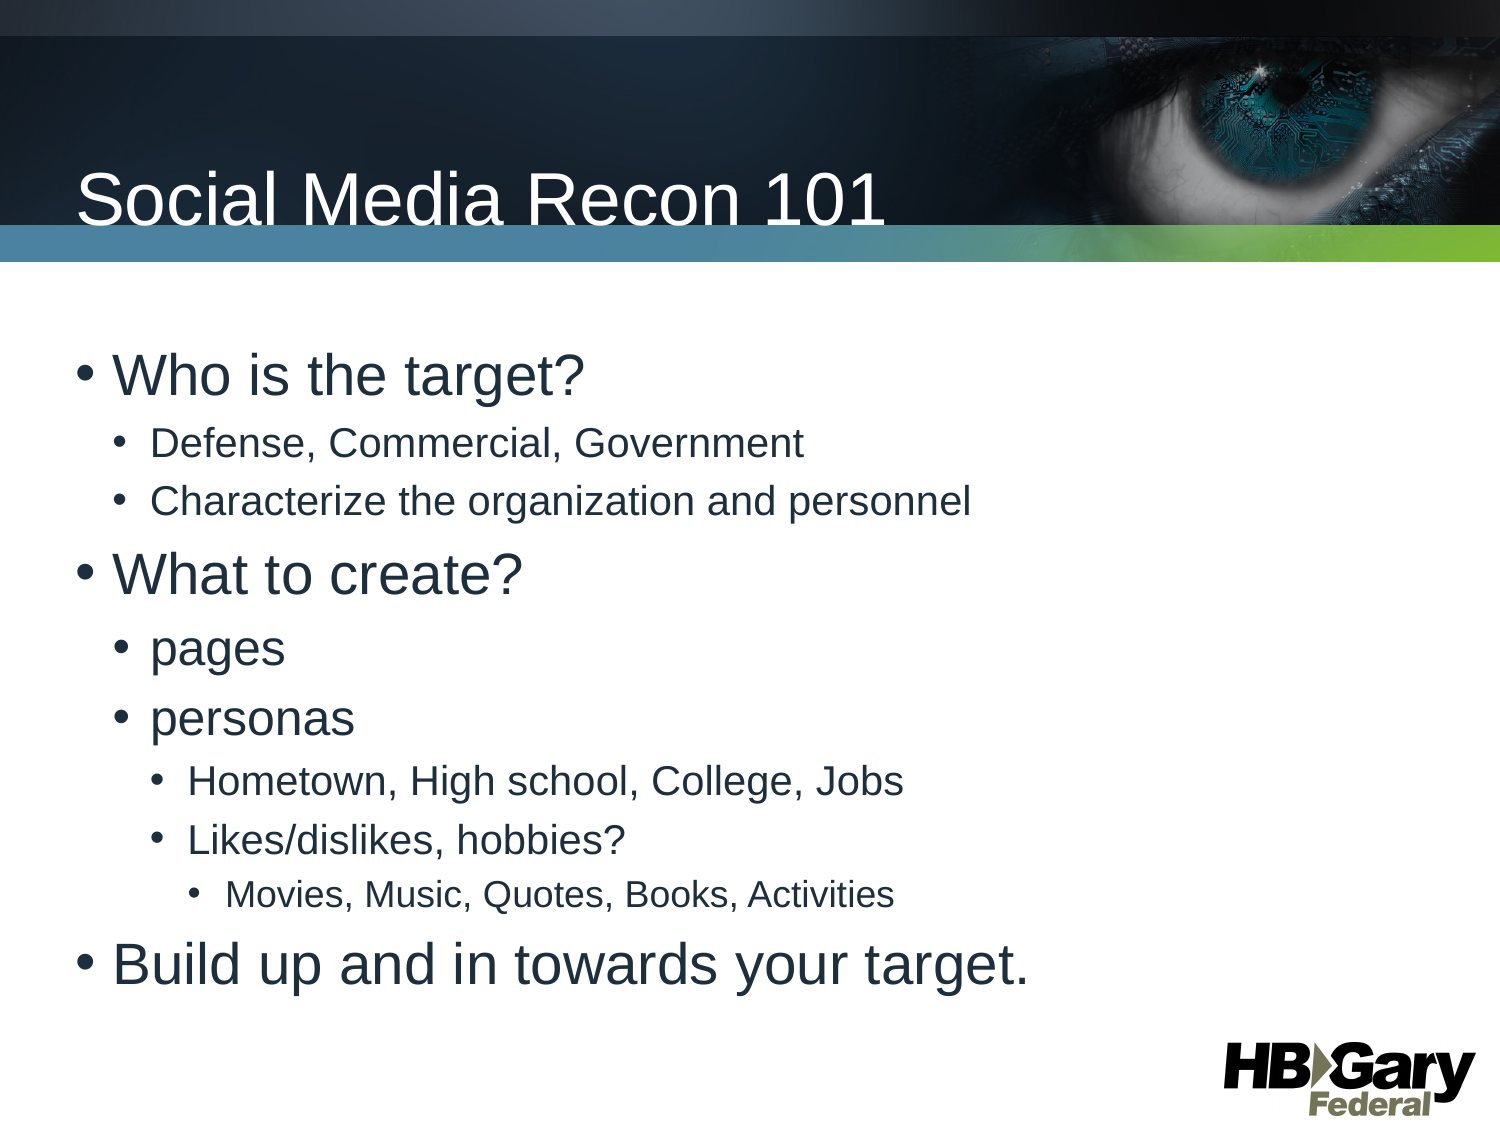

# Social Media Recon 101
Who is the target?
Defense, Commercial, Government
Characterize the organization and personnel
What to create?
pages
personas
Hometown, High school, College, Jobs
Likes/dislikes, hobbies?
Movies, Music, Quotes, Books, Activities
Build up and in towards your target.